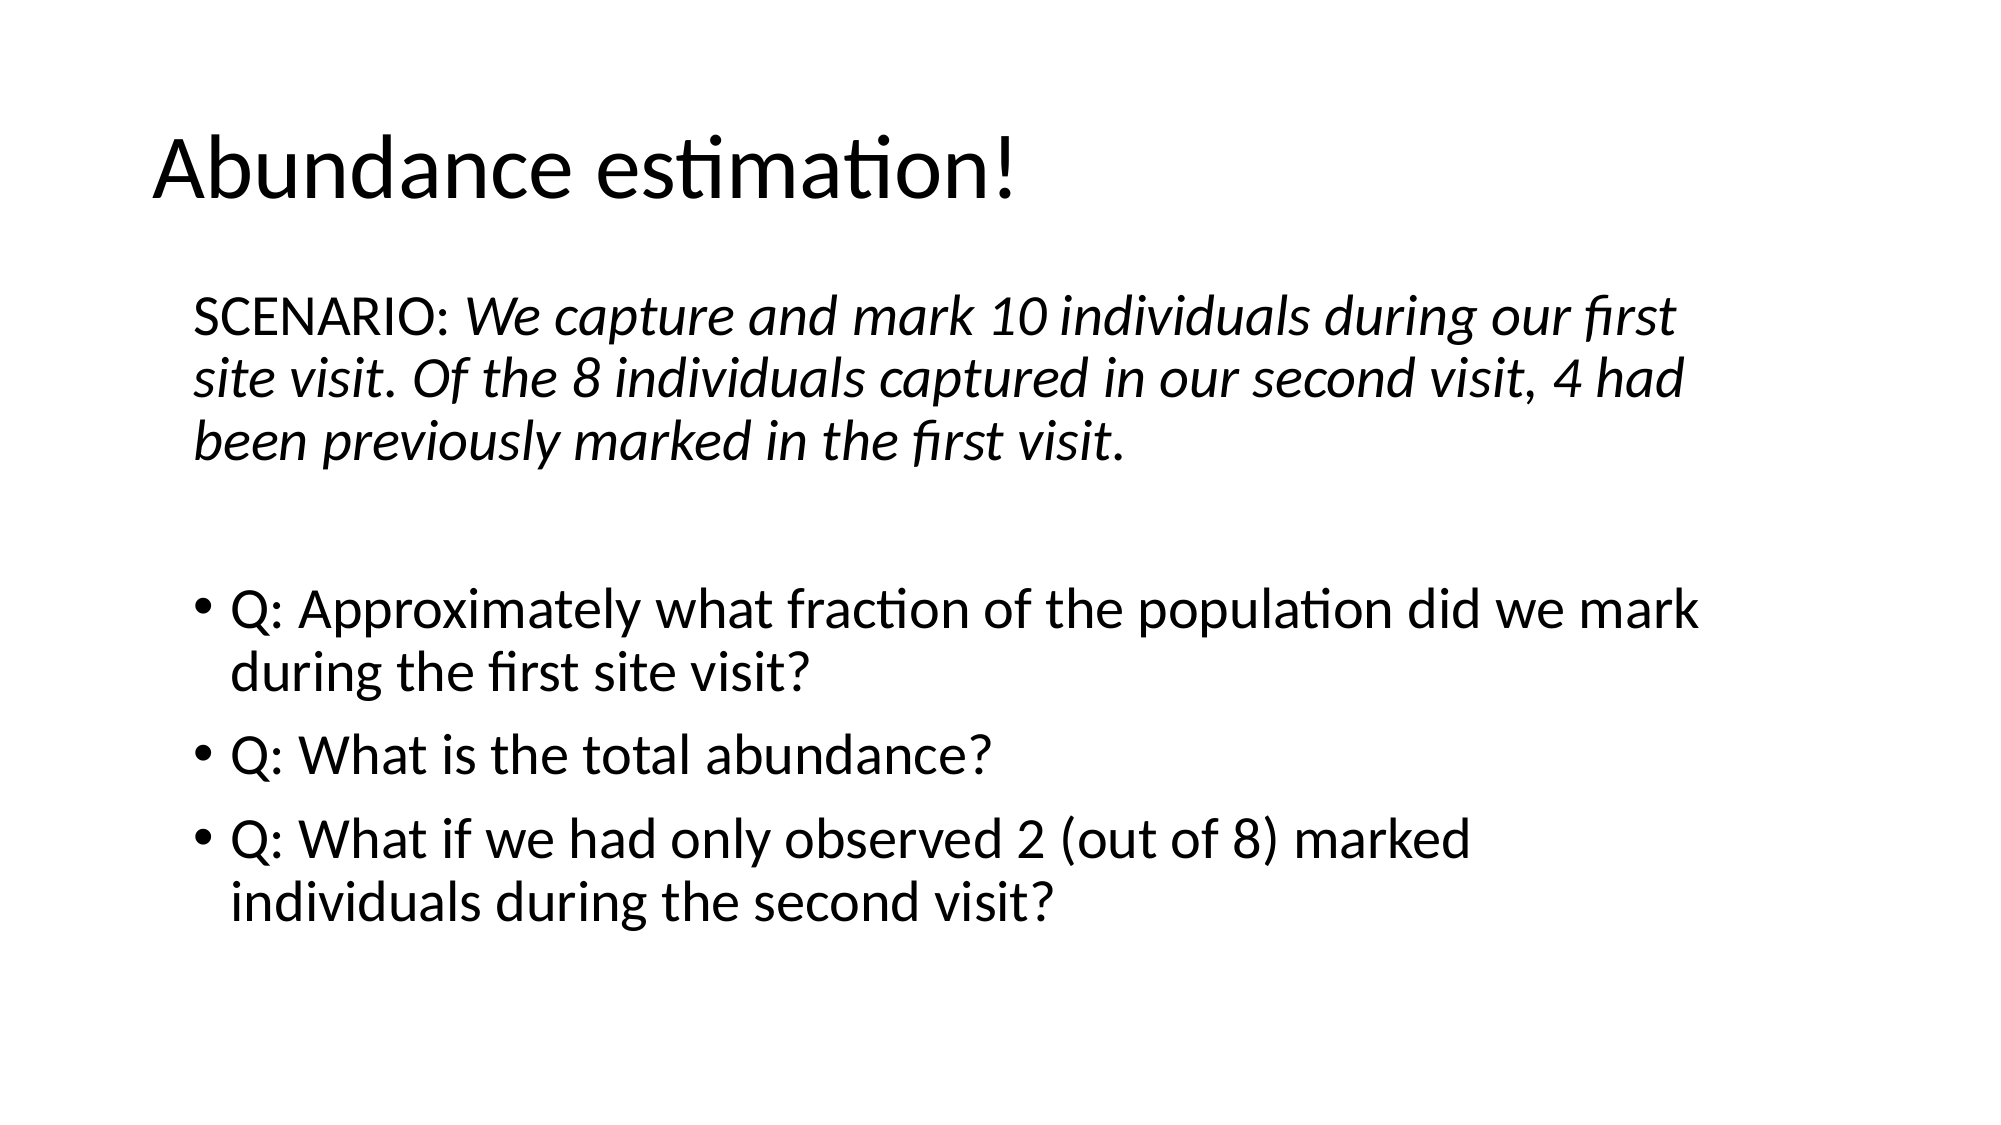

# Abundance estimation!
SCENARIO: We capture and mark 10 individuals during our first site visit. Of the 8 individuals captured in our second visit, 4 had been previously marked in the first visit.

Q: Approximately what fraction of the population did we mark during the first site visit?
Q: What is the total abundance?
Q: What if we had only observed 2 (out of 8) marked individuals during the second visit?